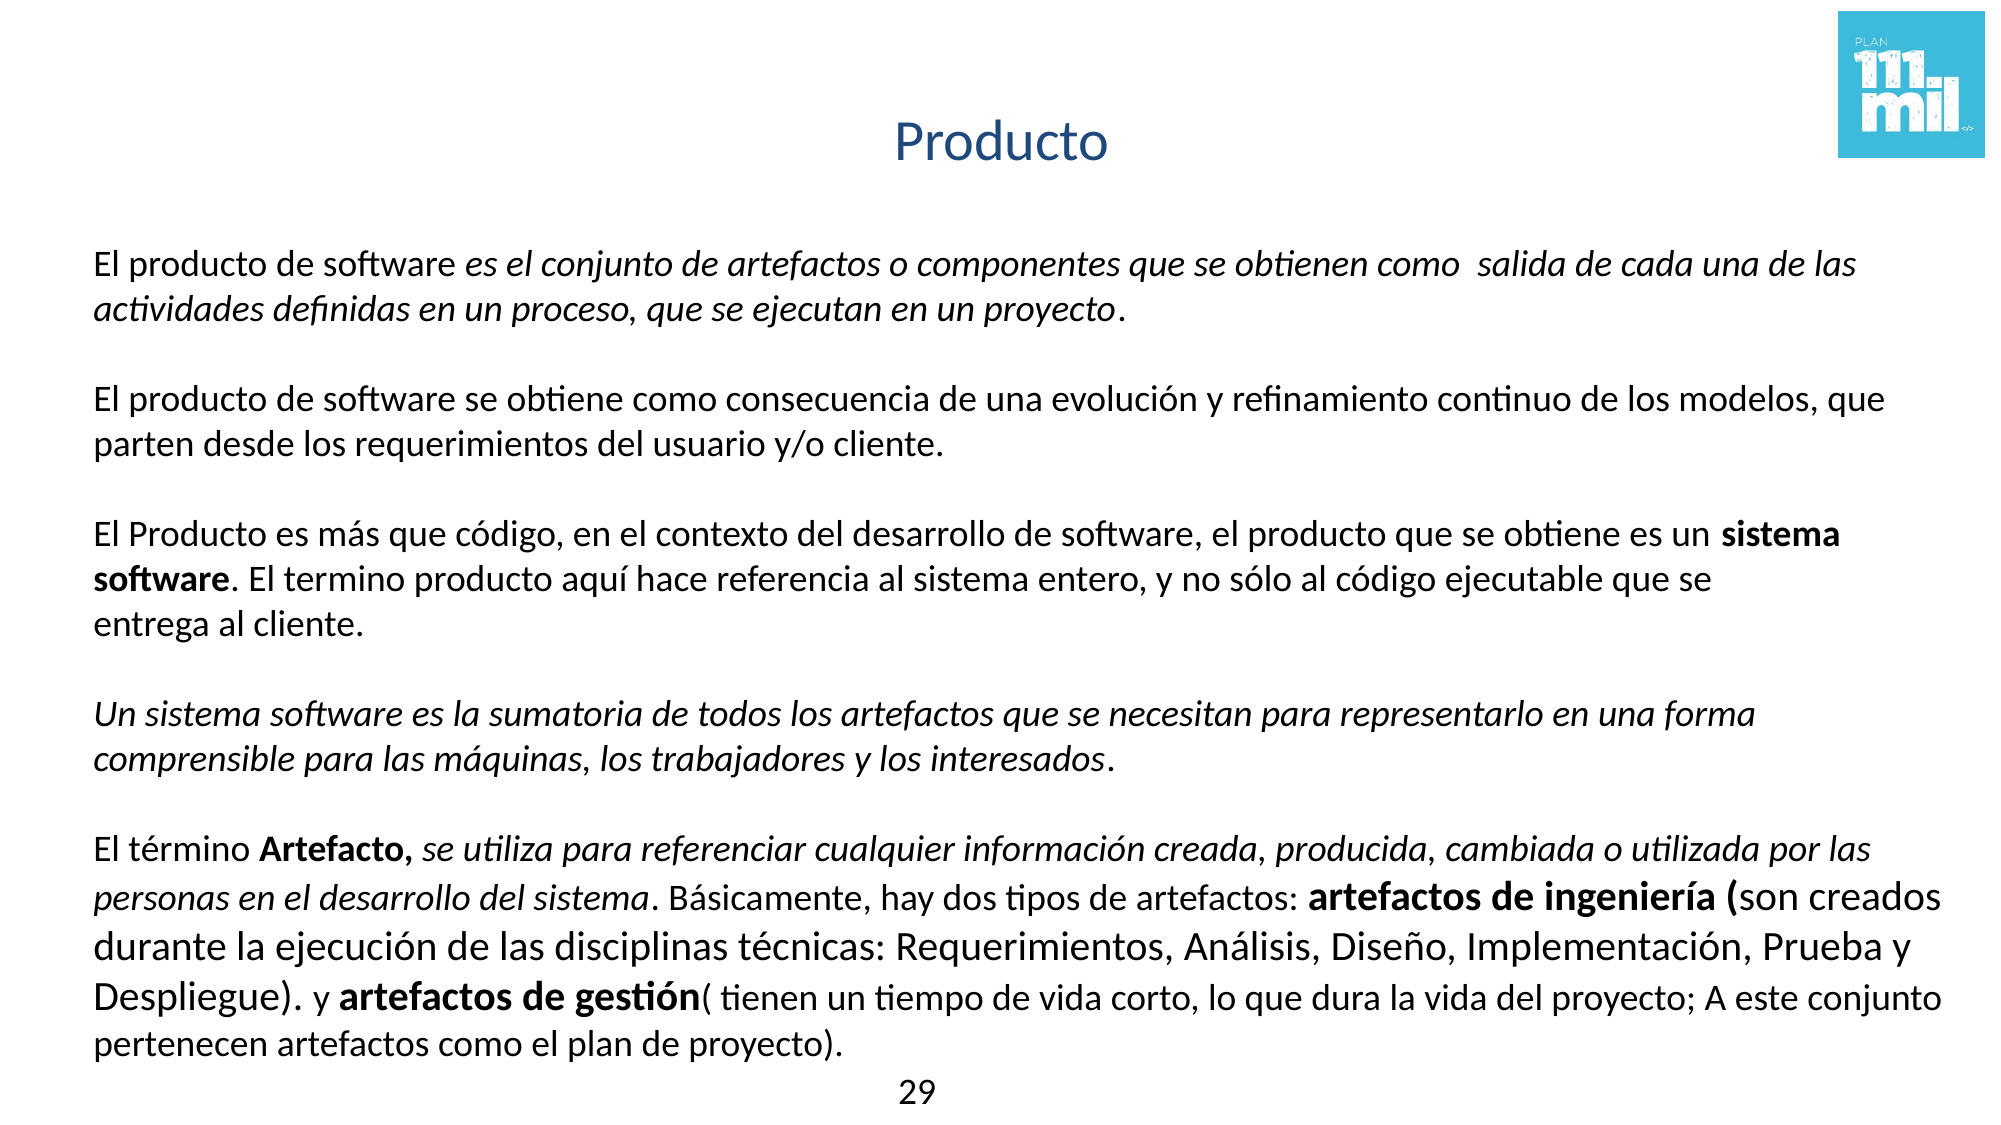

# Producto
El producto de software es el conjunto de artefactos o componentes que se obtienen como  salida de cada una de las actividades definidas en un proceso, que se ejecutan en un proyecto.

El producto de software se obtiene como consecuencia de una evolución y refinamiento continuo de los modelos, que parten desde los requerimientos del usuario y/o cliente.

El Producto es más que código, en el contexto del desarrollo de software, el producto que se obtiene es un sistema software. El termino producto aquí hace referencia al sistema entero, y no sólo al código ejecutable que se
entrega al cliente.

Un sistema software es la sumatoria de todos los artefactos que se necesitan para representarlo en una forma comprensible para las máquinas, los trabajadores y los interesados.

El término Artefacto, se utiliza para referenciar cualquier información creada, producida, cambiada o utilizada por las personas en el desarrollo del sistema. Básicamente, hay dos tipos de artefactos: artefactos de ingeniería (son creados durante la ejecución de las disciplinas técnicas: Requerimientos, Análisis, Diseño, Implementación, Prueba y Despliegue). y artefactos de gestión( tienen un tiempo de vida corto, lo que dura la vida del proyecto; A este conjunto pertenecen artefactos como el plan de proyecto).